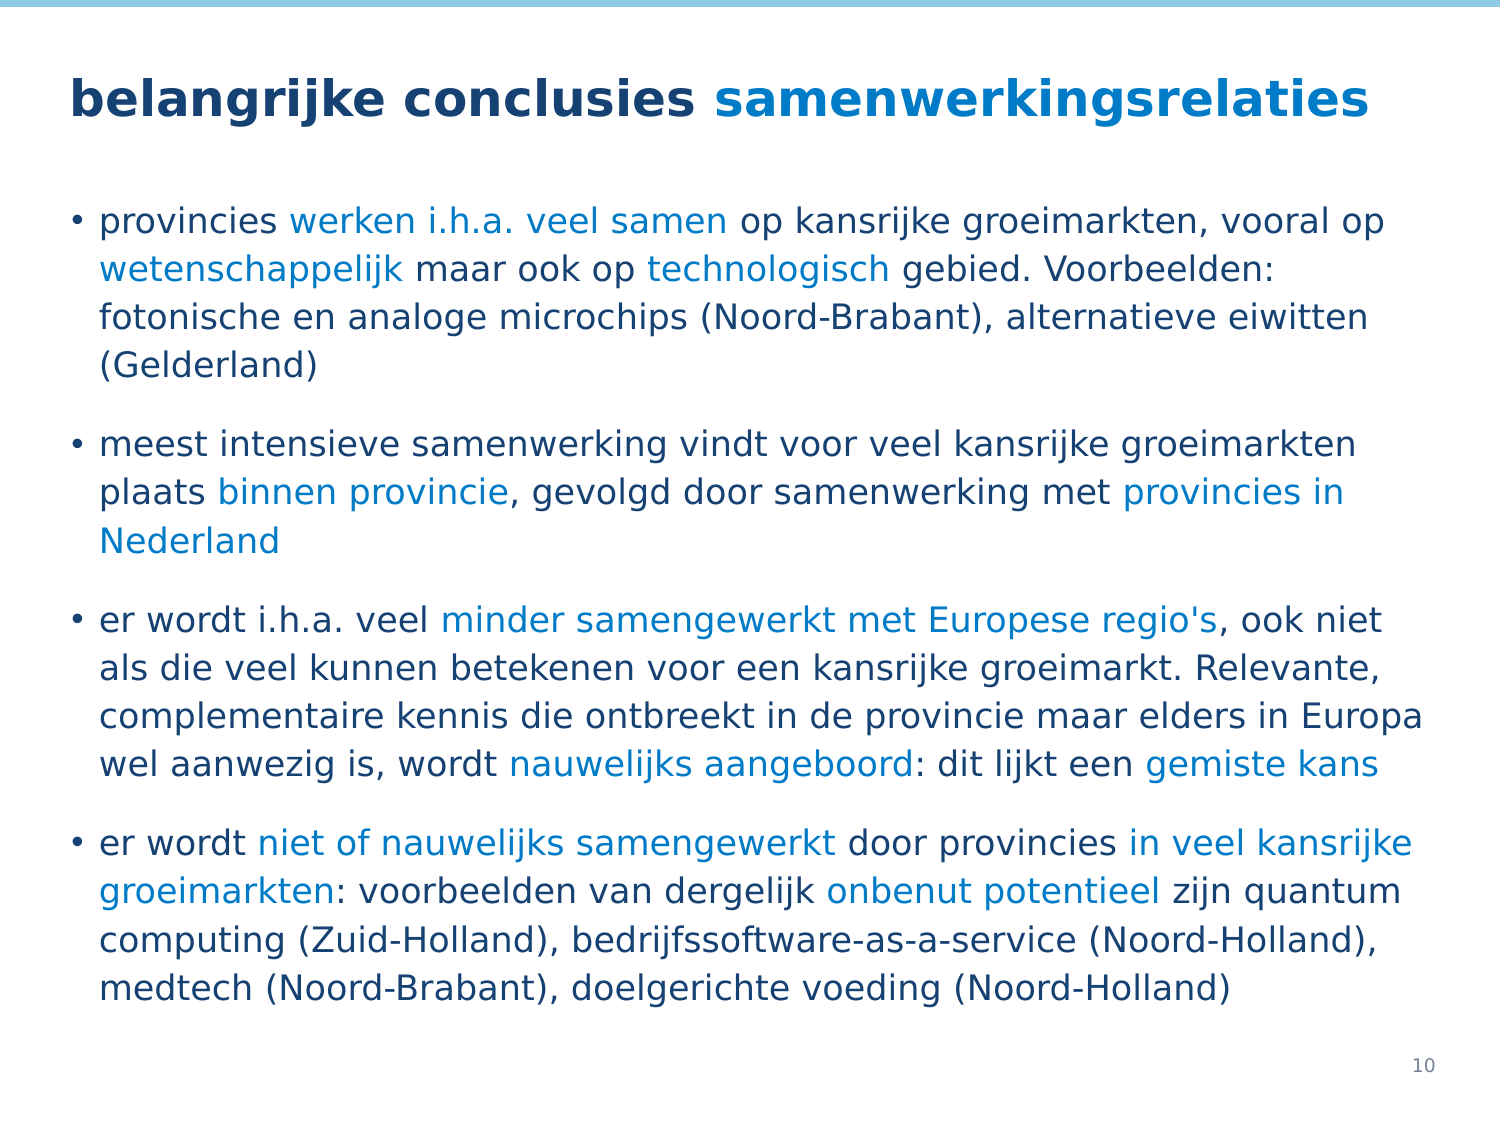

# belangrijke conclusies samenwerkingsrelaties
provincies werken i.h.a. veel samen op kansrijke groeimarkten, vooral op wetenschappelijk maar ook op technologisch gebied. Voorbeelden: fotonische en analoge microchips (Noord-Brabant), alternatieve eiwitten (Gelderland)
meest intensieve samenwerking vindt voor veel kansrijke groeimarkten plaats binnen provincie, gevolgd door samenwerking met provincies in Nederland
er wordt i.h.a. veel minder samengewerkt met Europese regio's, ook niet als die veel kunnen betekenen voor een kansrijke groeimarkt. Relevante, complementaire kennis die ontbreekt in de provincie maar elders in Europa wel aanwezig is, wordt nauwelijks aangeboord: dit lijkt een gemiste kans
er wordt niet of nauwelijks samengewerkt door provincies in veel kansrijke groeimarkten: voorbeelden van dergelijk onbenut potentieel zijn quantum computing (Zuid-Holland), bedrijfssoftware-as-a-service (Noord-Holland), medtech (Noord-Brabant), doelgerichte voeding (Noord-Holland)

10